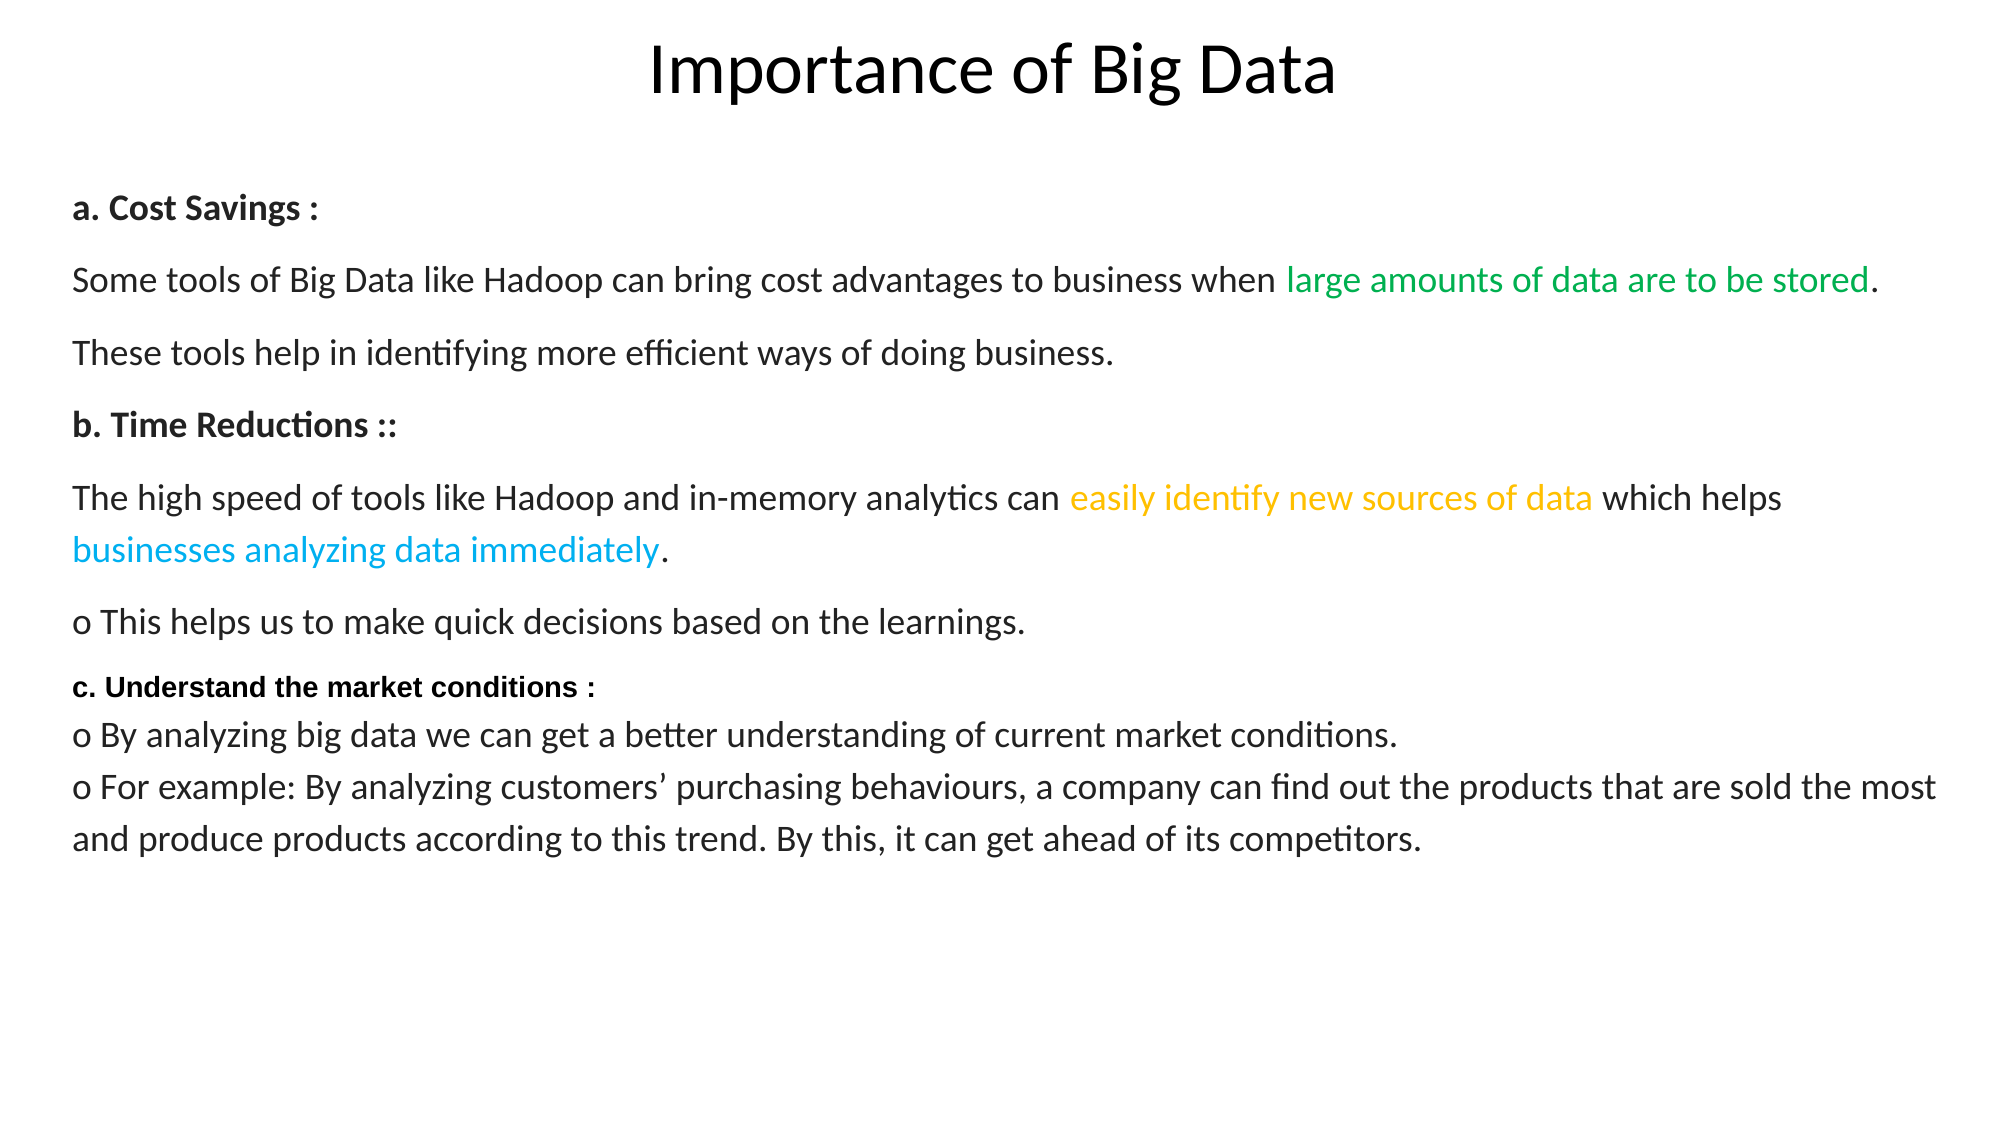

# Importance of Big Data
a. Cost Savings :
Some tools of Big Data like Hadoop can bring cost advantages to business when large amounts of data are to be stored.
These tools help in identifying more efficient ways of doing business.
b. Time Reductions ::
The high speed of tools like Hadoop and in-memory analytics can easily identify new sources of data which helps businesses analyzing data immediately.
o This helps us to make quick decisions based on the learnings.
c. Understand the market conditions :
o By analyzing big data we can get a better understanding of current market conditions.
o For example: By analyzing customers’ purchasing behaviours, a company can find out the products that are sold the most and produce products according to this trend. By this, it can get ahead of its competitors.